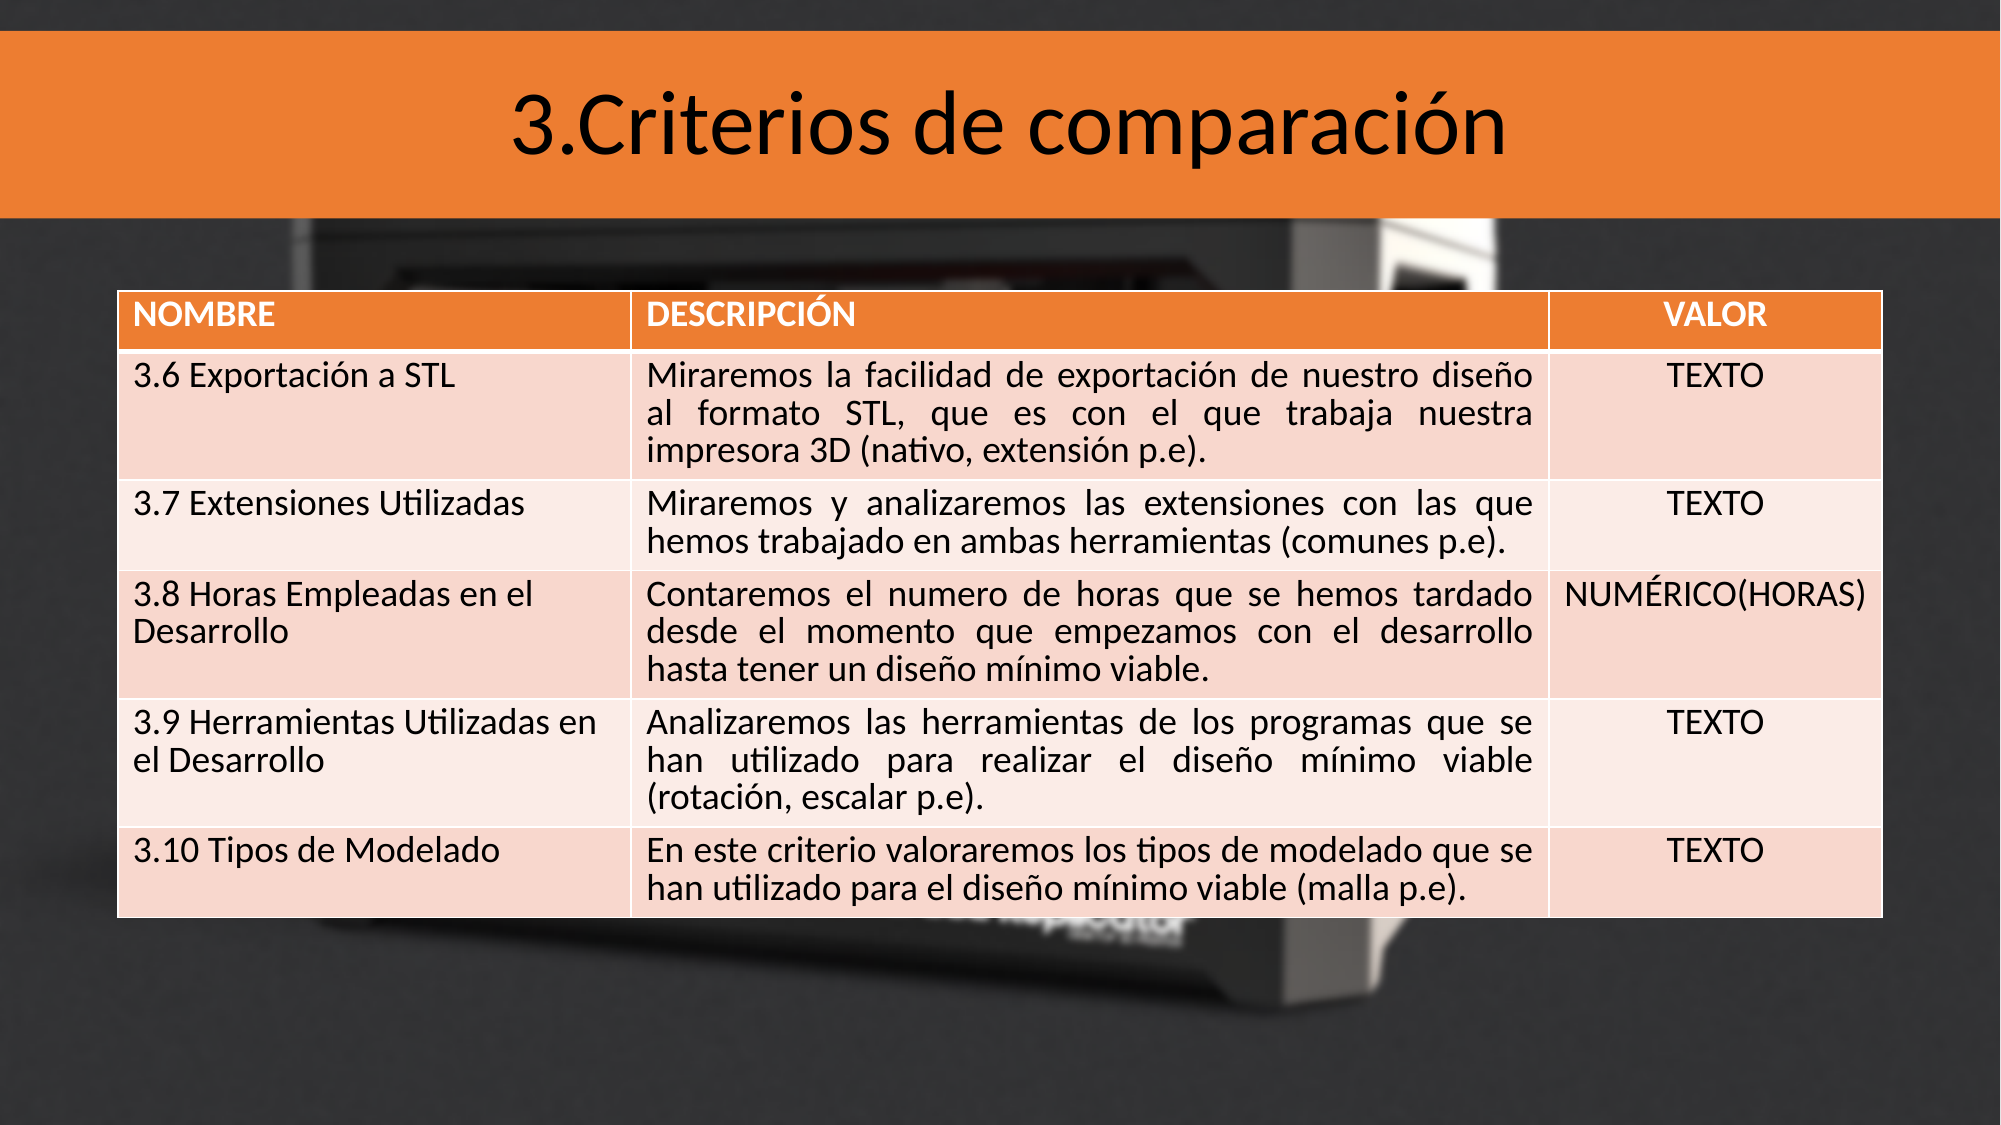

3.Criterios de comparación
| NOMBRE | DESCRIPCIÓN | VALOR |
| --- | --- | --- |
| 3.6 Exportación a STL | Miraremos la facilidad de exportación de nuestro diseño al formato STL, que es con el que trabaja nuestra impresora 3D (nativo, extensión p.e). | TEXTO |
| 3.7 Extensiones Utilizadas | Miraremos y analizaremos las extensiones con las que hemos trabajado en ambas herramientas (comunes p.e). | TEXTO |
| 3.8 Horas Empleadas en el Desarrollo | Contaremos el numero de horas que se hemos tardado desde el momento que empezamos con el desarrollo hasta tener un diseño mínimo viable. | NUMÉRICO(HORAS) |
| 3.9 Herramientas Utilizadas en el Desarrollo | Analizaremos las herramientas de los programas que se han utilizado para realizar el diseño mínimo viable (rotación, escalar p.e). | TEXTO |
| 3.10 Tipos de Modelado | En este criterio valoraremos los tipos de modelado que se han utilizado para el diseño mínimo viable (malla p.e). | TEXTO |